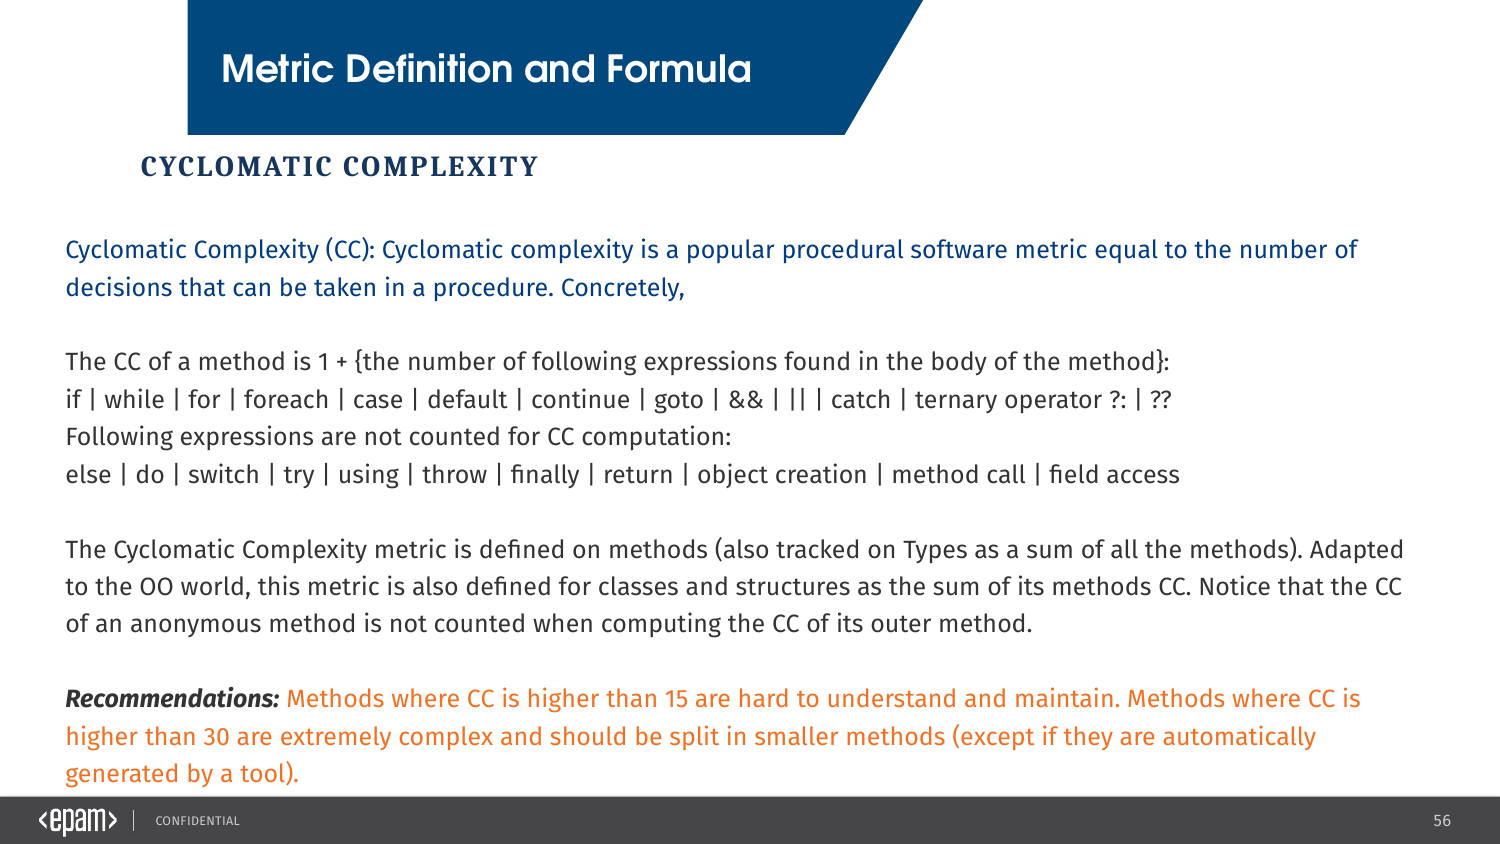

Metric Definition and Formula

Support and Approval Process
Cyclomatic Complexity

Cyclomatic Complexity (CC): Cyclomatic complexity is a popular procedural software metric equal to the number of decisions that can be taken in a procedure. Concretely,

The CC of a method is 1 + {the number of following expressions found in the body of the method}:
if | while | for | foreach | case | default | continue | goto | && | || | catch | ternary operator ?: | ??
Following expressions are not counted for CC computation:
else | do | switch | try | using | throw | finally | return | object creation | method call | field access
The Cyclomatic Complexity metric is defined on methods (also tracked on Types as a sum of all the methods). Adapted to the OO world, this metric is also defined for classes and structures as the sum of its methods CC. Notice that the CC of an anonymous method is not counted when computing the CC of its outer method.
Recommendations: Methods where CC is higher than 15 are hard to understand and maintain. Methods where CC is higher than 30 are extremely complex and should be split in smaller methods (except if they are automatically generated by a tool).